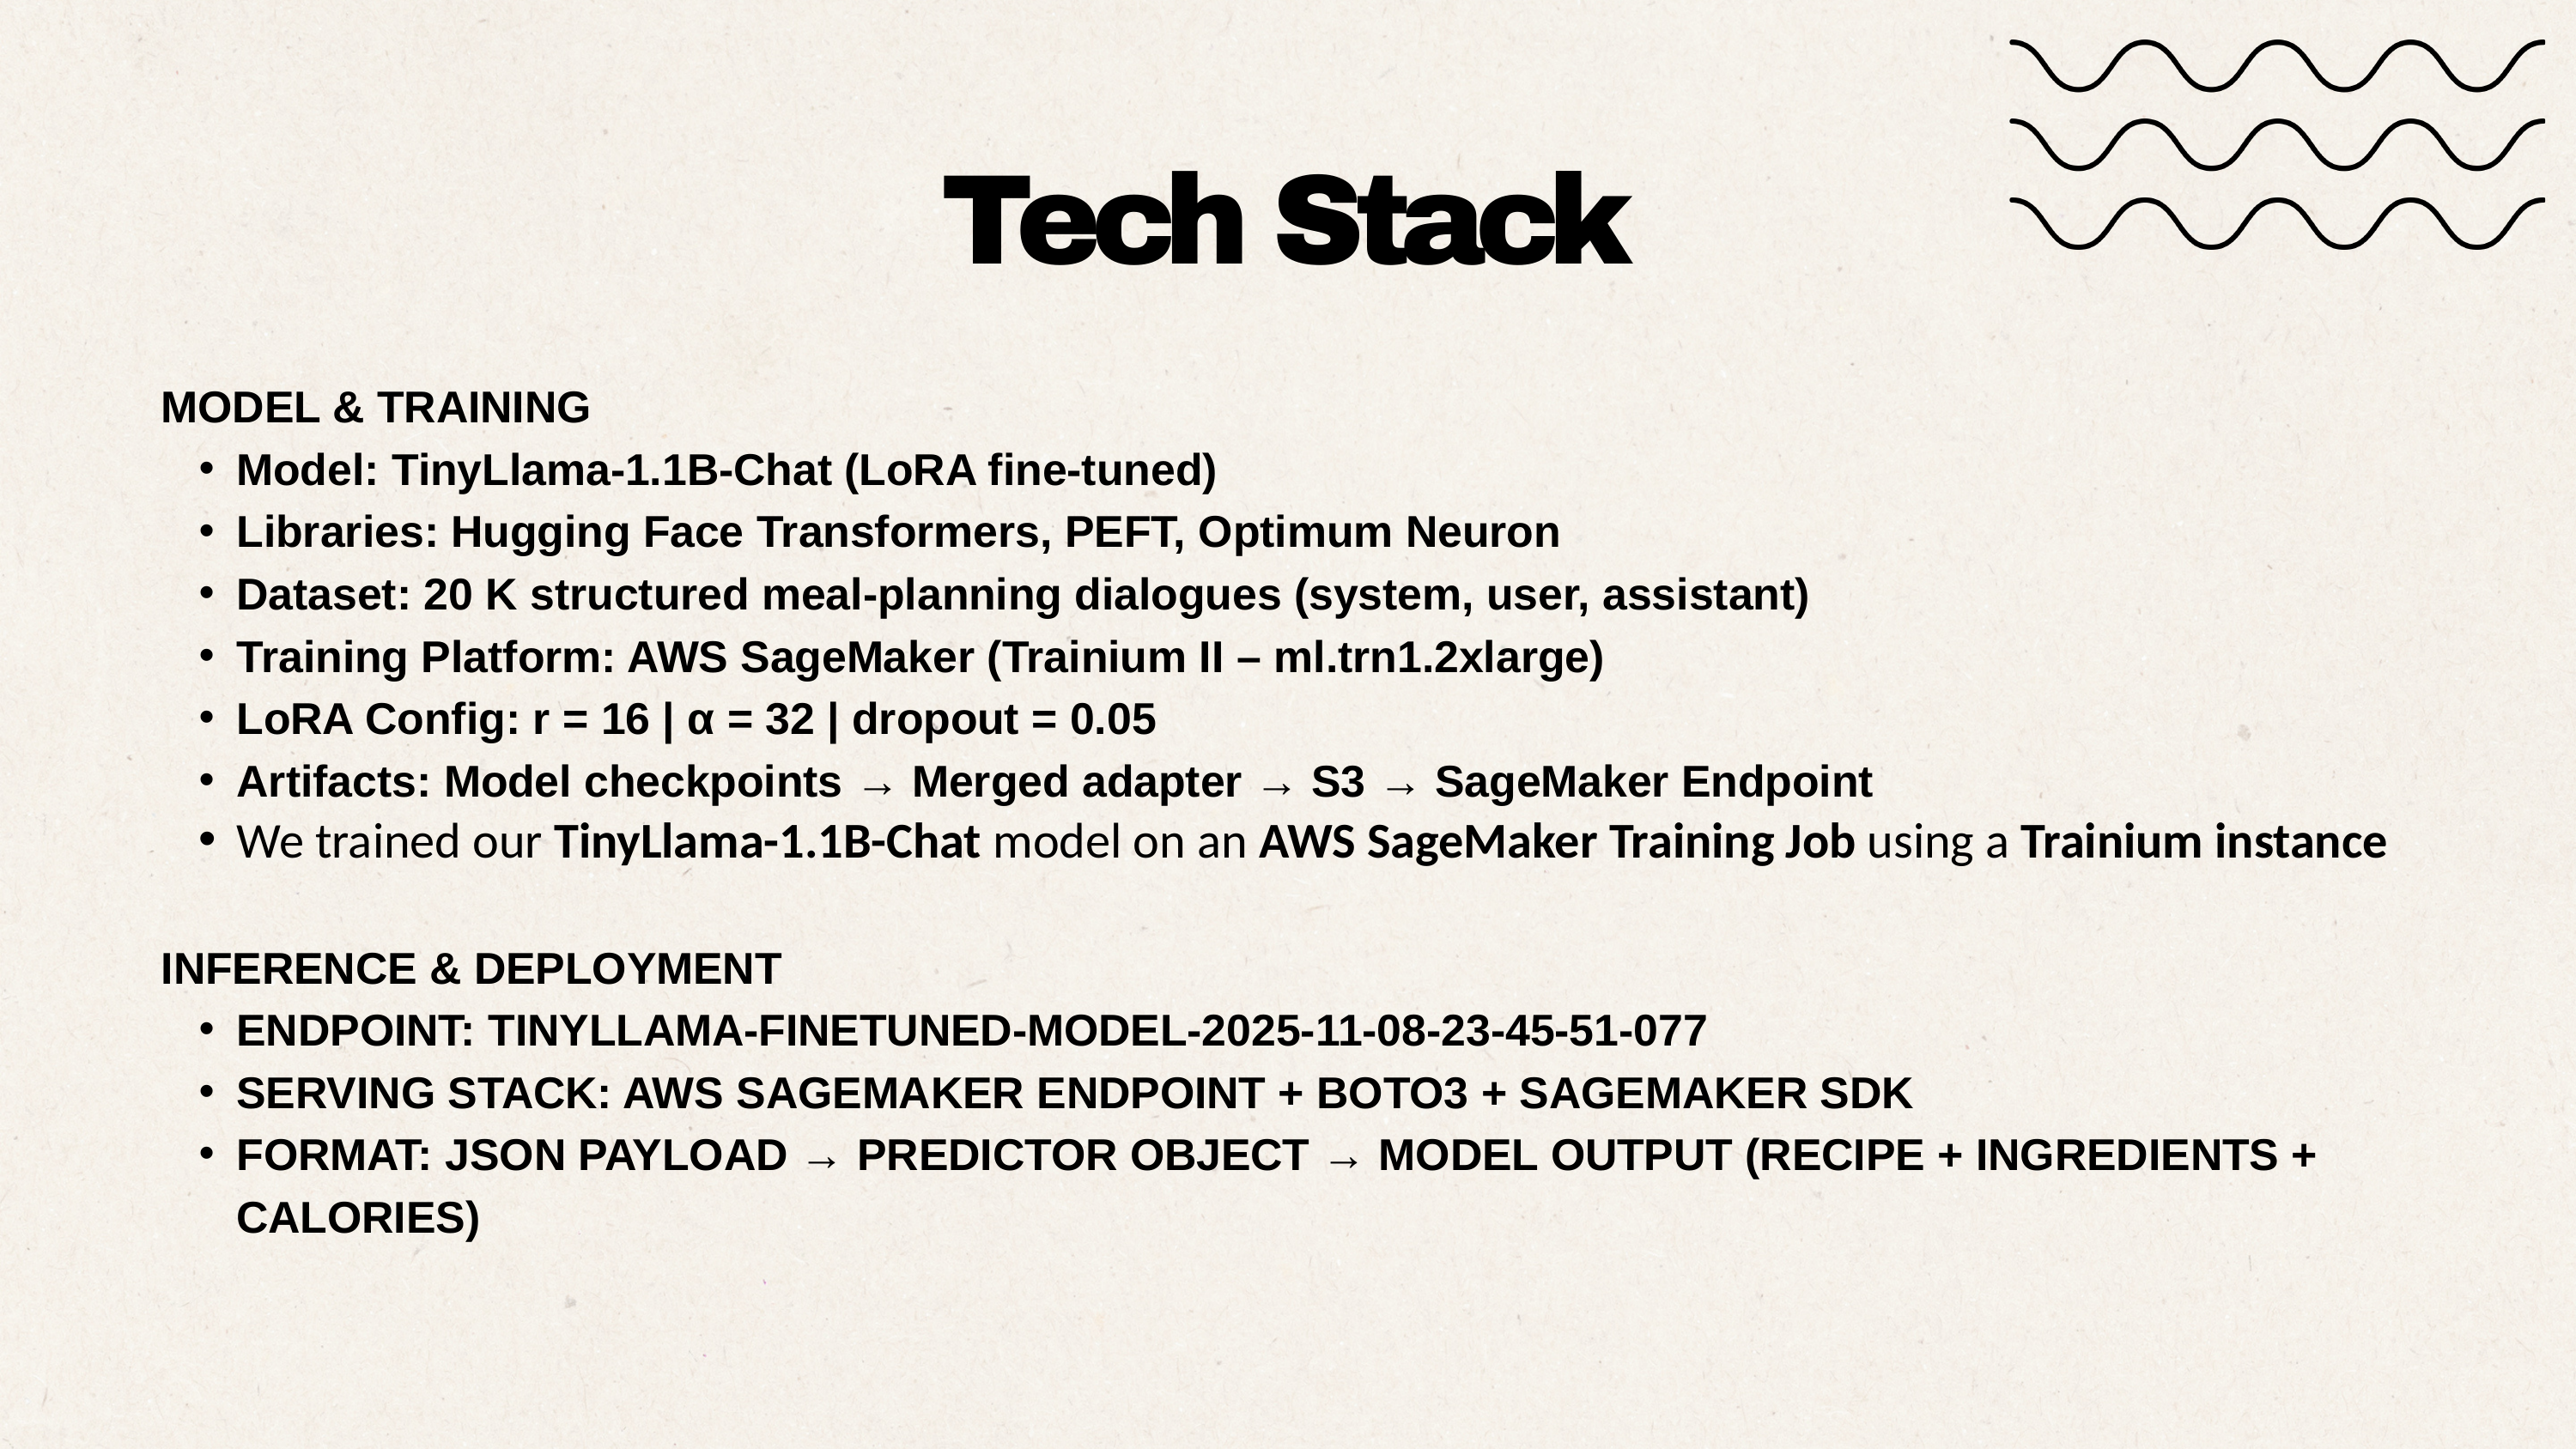

Tech Stack
MODEL & TRAINING
Model: TinyLlama-1.1B-Chat (LoRA fine-tuned)
Libraries: Hugging Face Transformers, PEFT, Optimum Neuron
Dataset: 20 K structured meal-planning dialogues (system, user, assistant)
Training Platform: AWS SageMaker (Trainium II – ml.trn1.2xlarge)
LoRA Config: r = 16 | α = 32 | dropout = 0.05
Artifacts: Model checkpoints → Merged adapter → S3 → SageMaker Endpoint
We trained our TinyLlama-1.1B-Chat model on an AWS SageMaker Training Job using a Trainium instance

INFERENCE & DEPLOYMENT
ENDPOINT: TINYLLAMA-FINETUNED-MODEL-2025-11-08-23-45-51-077
SERVING STACK: AWS SAGEMAKER ENDPOINT + BOTO3 + SAGEMAKER SDK
FORMAT: JSON PAYLOAD → PREDICTOR OBJECT → MODEL OUTPUT (RECIPE + INGREDIENTS + CALORIES)